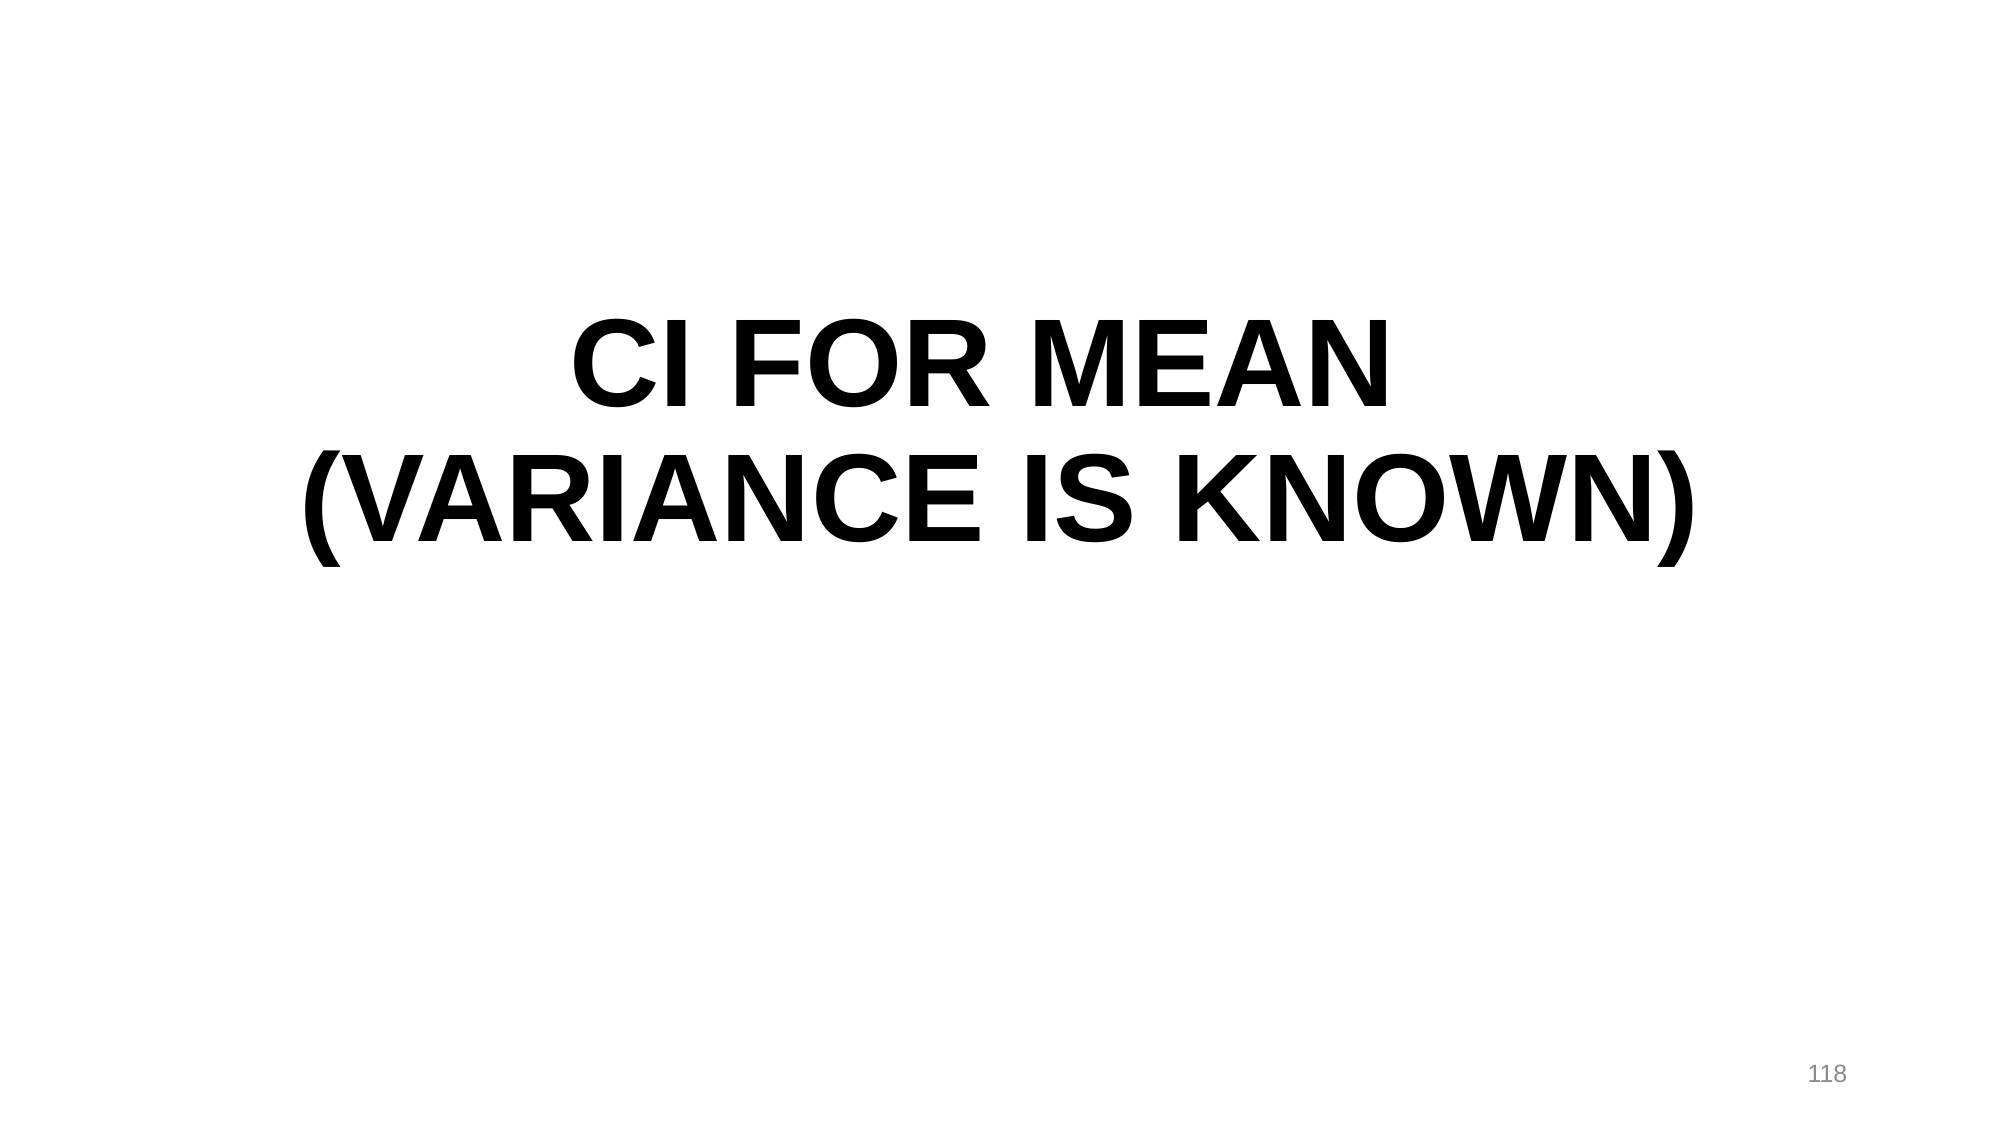

# CI FOR MEAN (VARIANCE IS KNOWN)

118